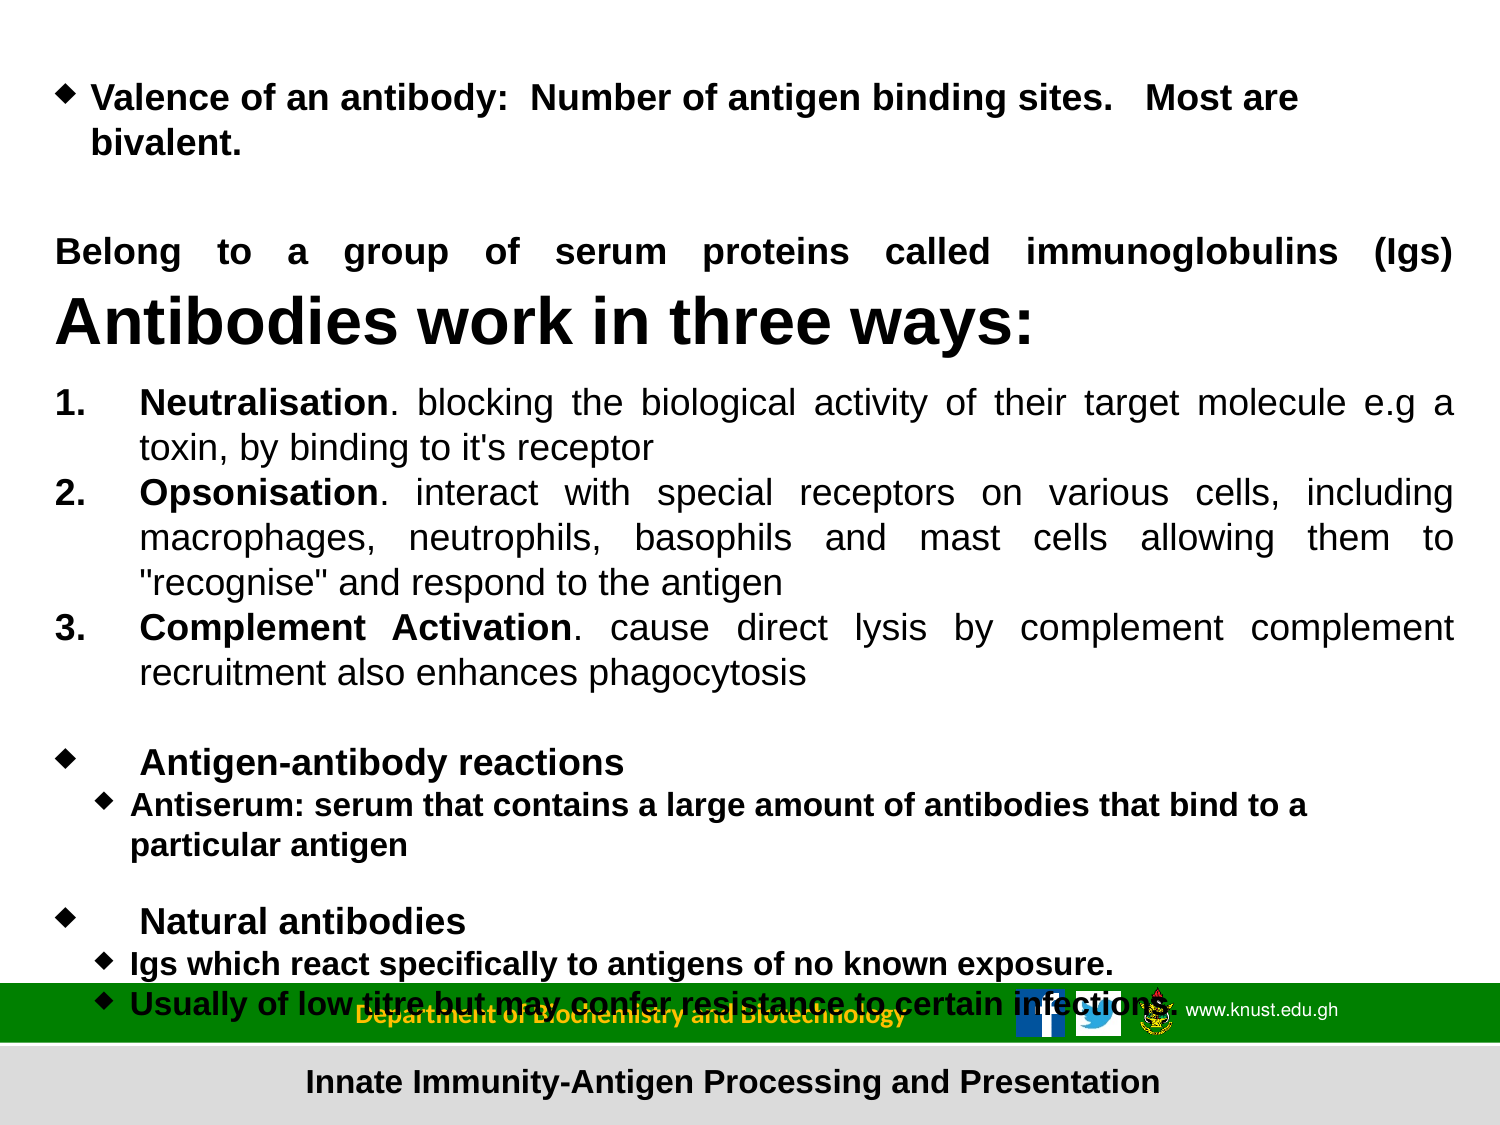

Valence of an antibody:  Number of antigen binding sites.   Most are bivalent.
Belong to a group of serum proteins called immunoglobulins (Igs) Antibodies work in three ways:

Neutralisation. blocking the biological activity of their target molecule e.g a toxin, by binding to it's receptor
Opsonisation. interact with special receptors on various cells, including macrophages, neutrophils, basophils and mast cells allowing them to "recognise" and respond to the antigen
Complement Activation. cause direct lysis by complement complement recruitment also enhances phagocytosis

Antigen-antibody reactions
Antiserum: serum that contains a large amount of antibodies that bind to a particular antigen
Natural antibodies
Igs which react specifically to antigens of no known exposure.
Usually of low titre but may confer resistance to certain infections.

21
Department of Biochemistry and Biotechnology
Innate Immunity-Antigen Processing and Presentation